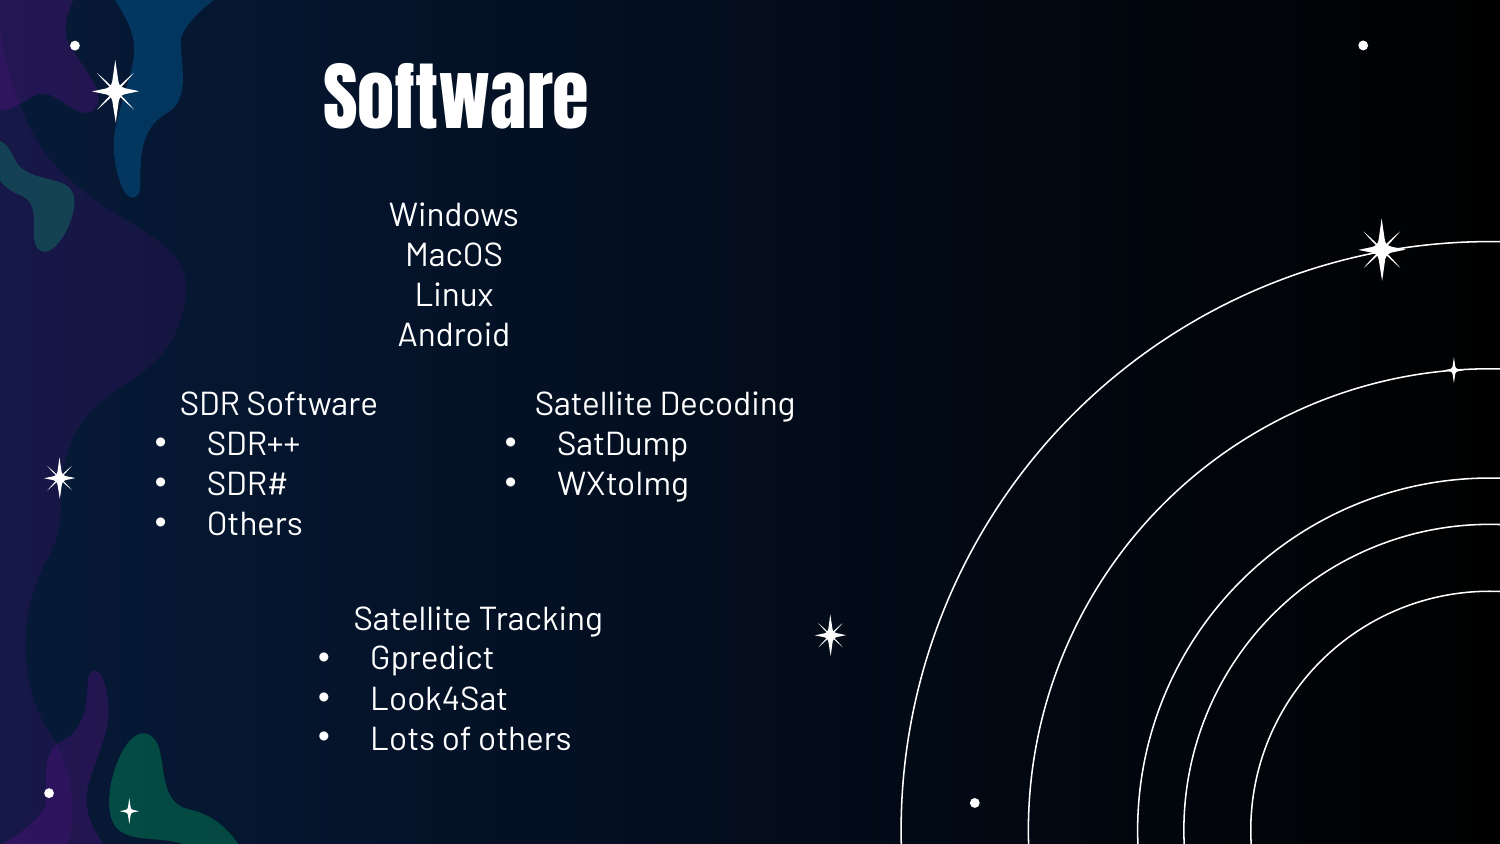

Software
Windows
MacOS
Linux
Android
SDR Software
SDR++
SDR#
Others
Satellite Decoding
SatDump
WXtoImg
Satellite Tracking
Gpredict
Look4Sat
Lots of others